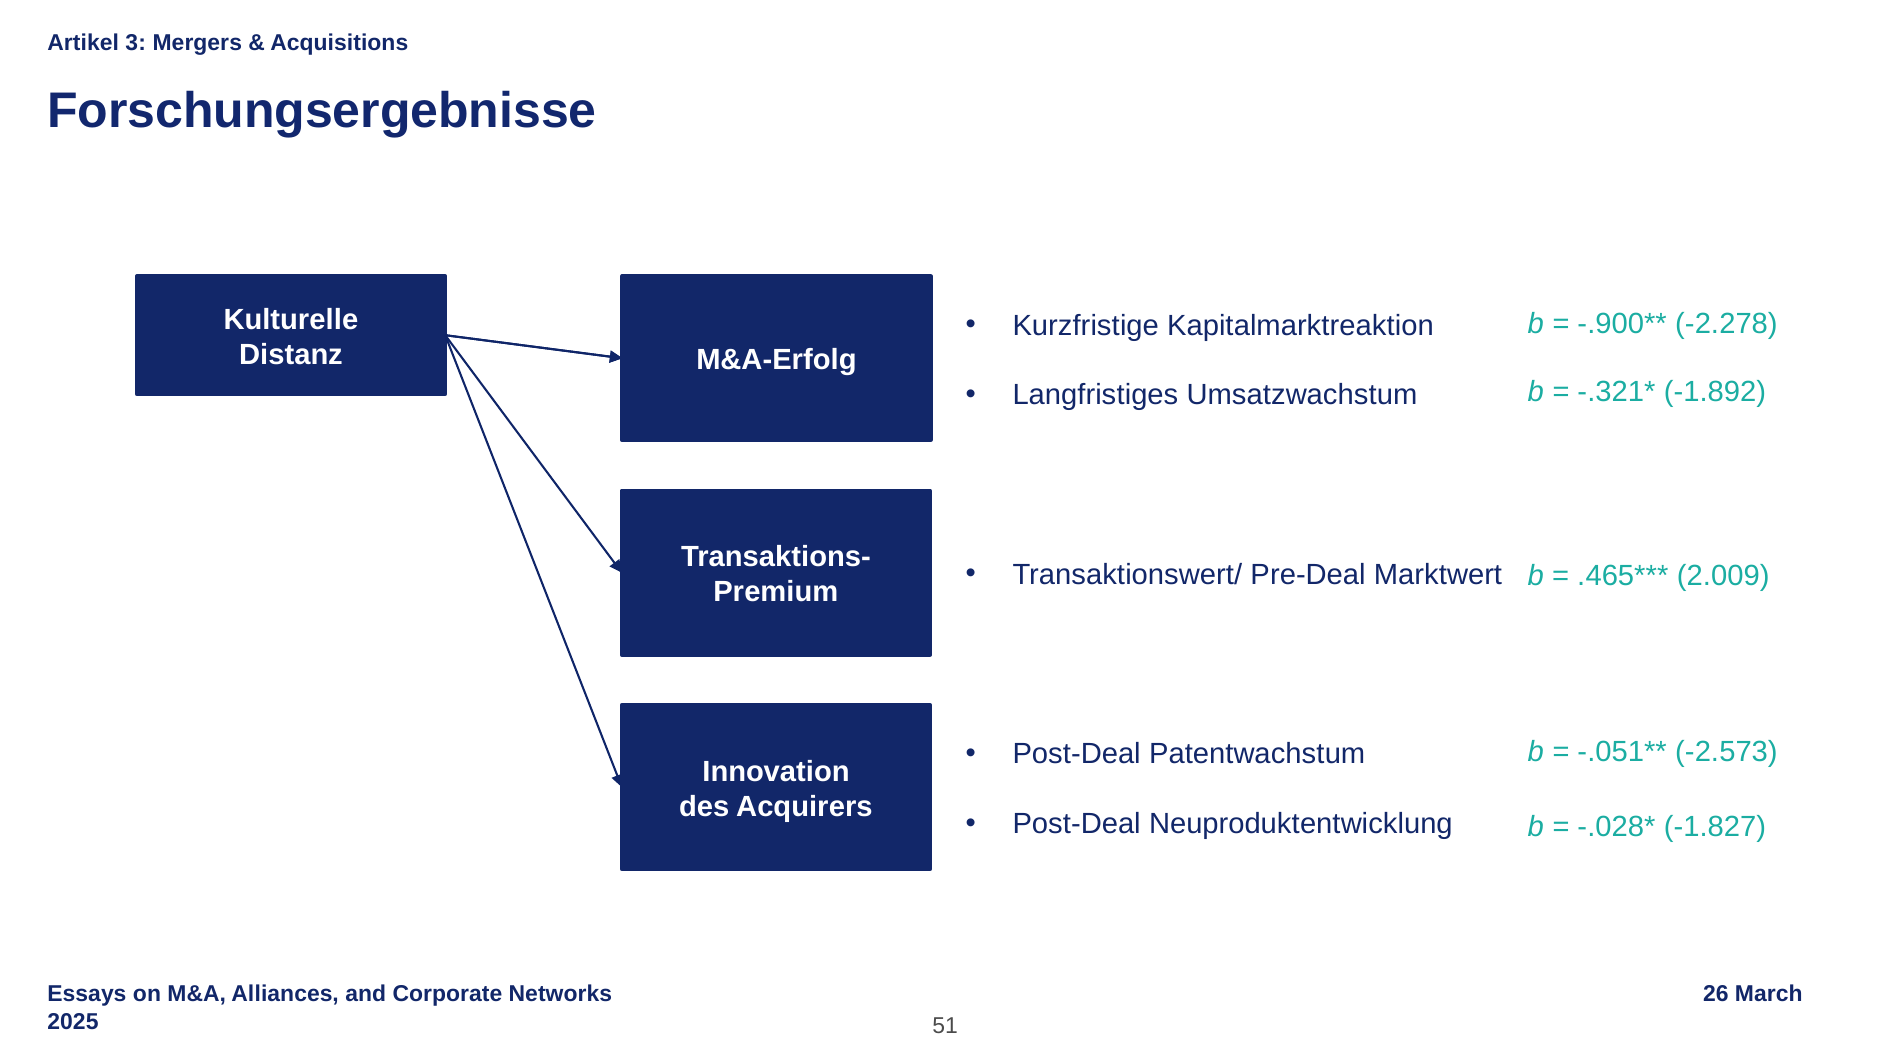

Artikel 3: Mergers & Acquisitions
Forschungsergebnisse
Kulturelle
Distanz
M&A-Erfolg
Transaktions-
Premium
Innovation
des Acquirers
Kurzfristige Kapitalmarktreaktion
Langfristiges Umsatzwachstum
Transaktionswert/ Pre-Deal Marktwert
Post-Deal Patentwachstum
Post-Deal Neuproduktentwicklung
b = -.900** (-2.278)
b = -.321* (-1.892)
b = .465*** (2.009)
b = -.051** (-2.573)
b = -.028* (-1.827)